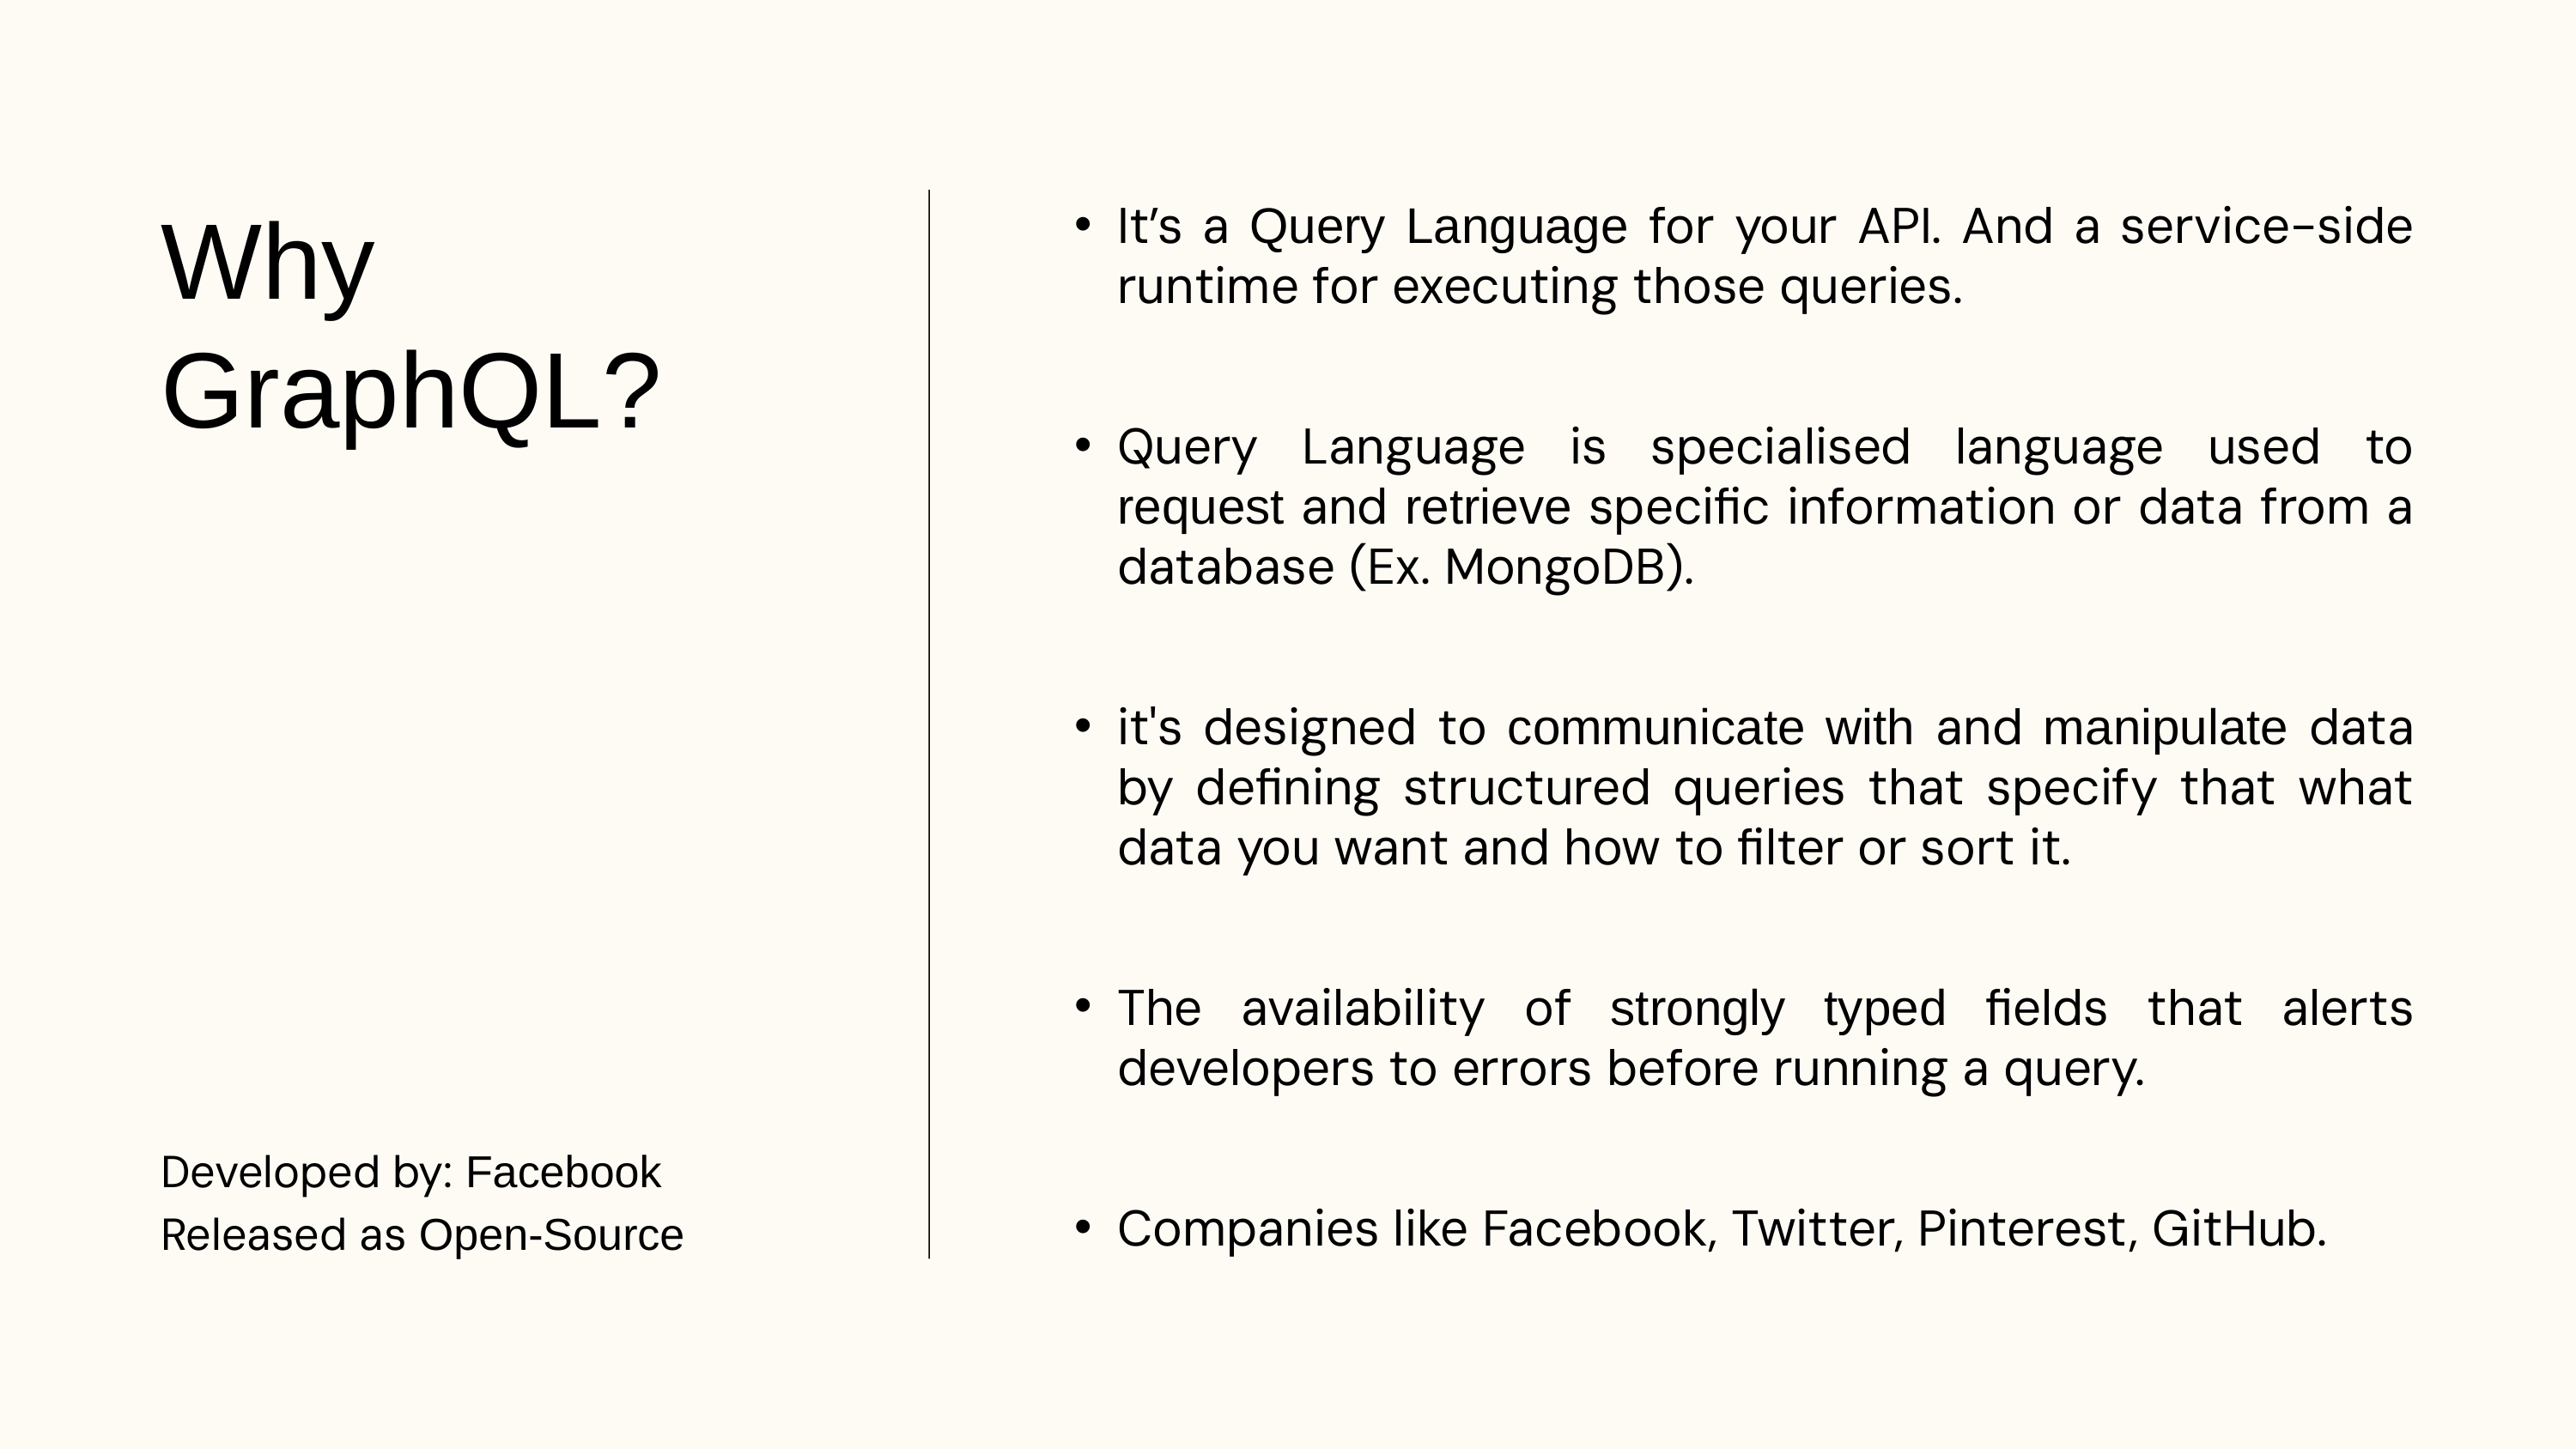

Why
GraphQL?
It’s a Query Language for your API. And a service-side runtime for executing those queries.​

Query Language is specialised language used to request and retrieve specific information or data from a database (Ex. MongoDB).

it's designed to communicate with and manipulate data by defining structured queries that specify that what data you want and how to filter or sort it.​

The availability of strongly typed fields that alerts developers to errors before running a query.​

Companies like Facebook, Twitter, Pinterest, GitHub.​
Developed by: Facebook
Released as Open-Source